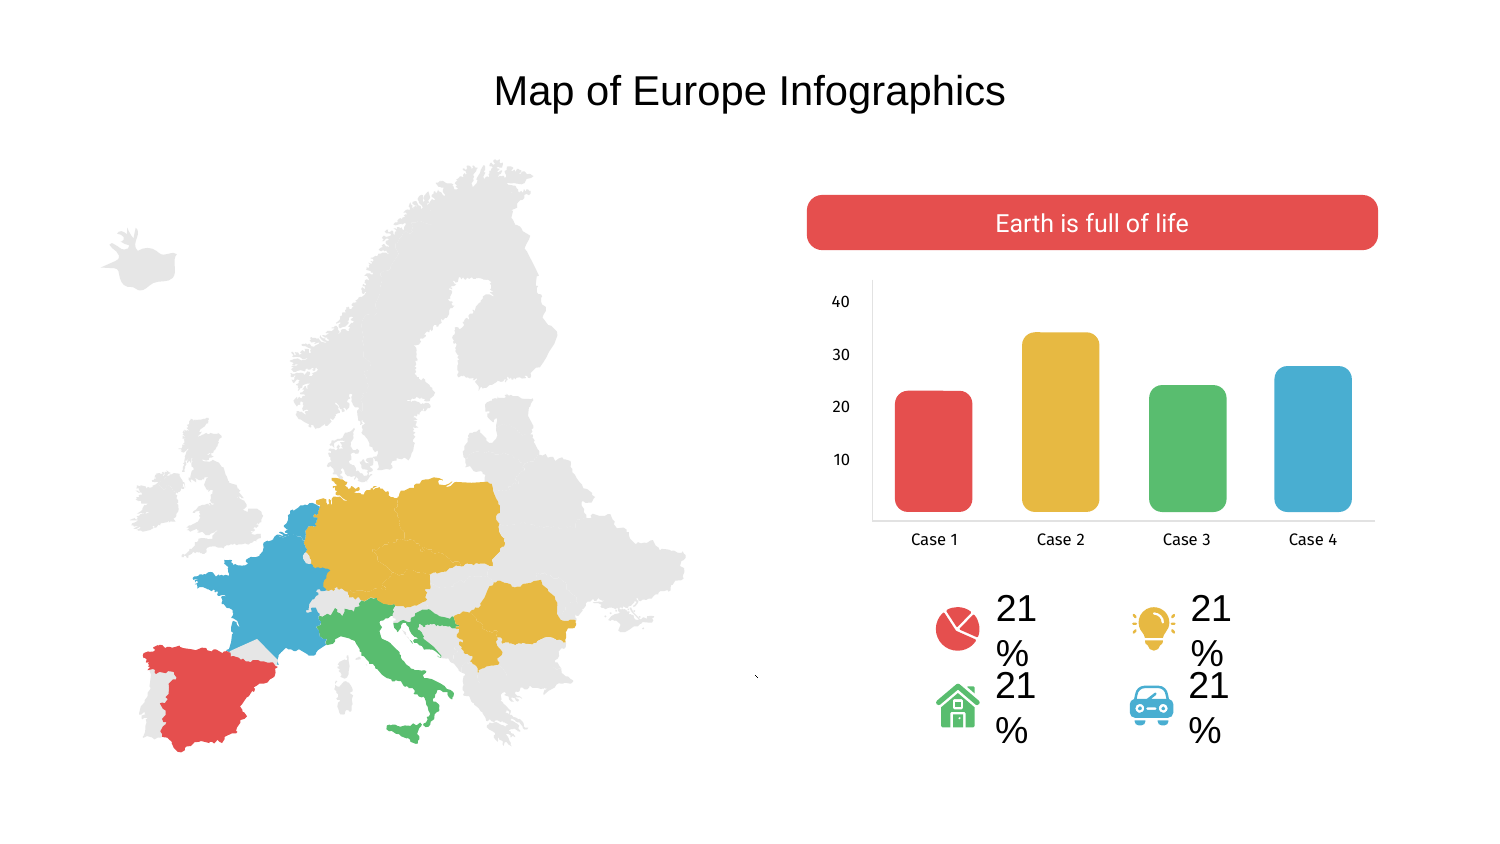

# Map of Europe Infographics

Earth is full of life
40
30

20

10
Case 1
Case 2
Case 3
Case 4
21%
21%

21%
21%